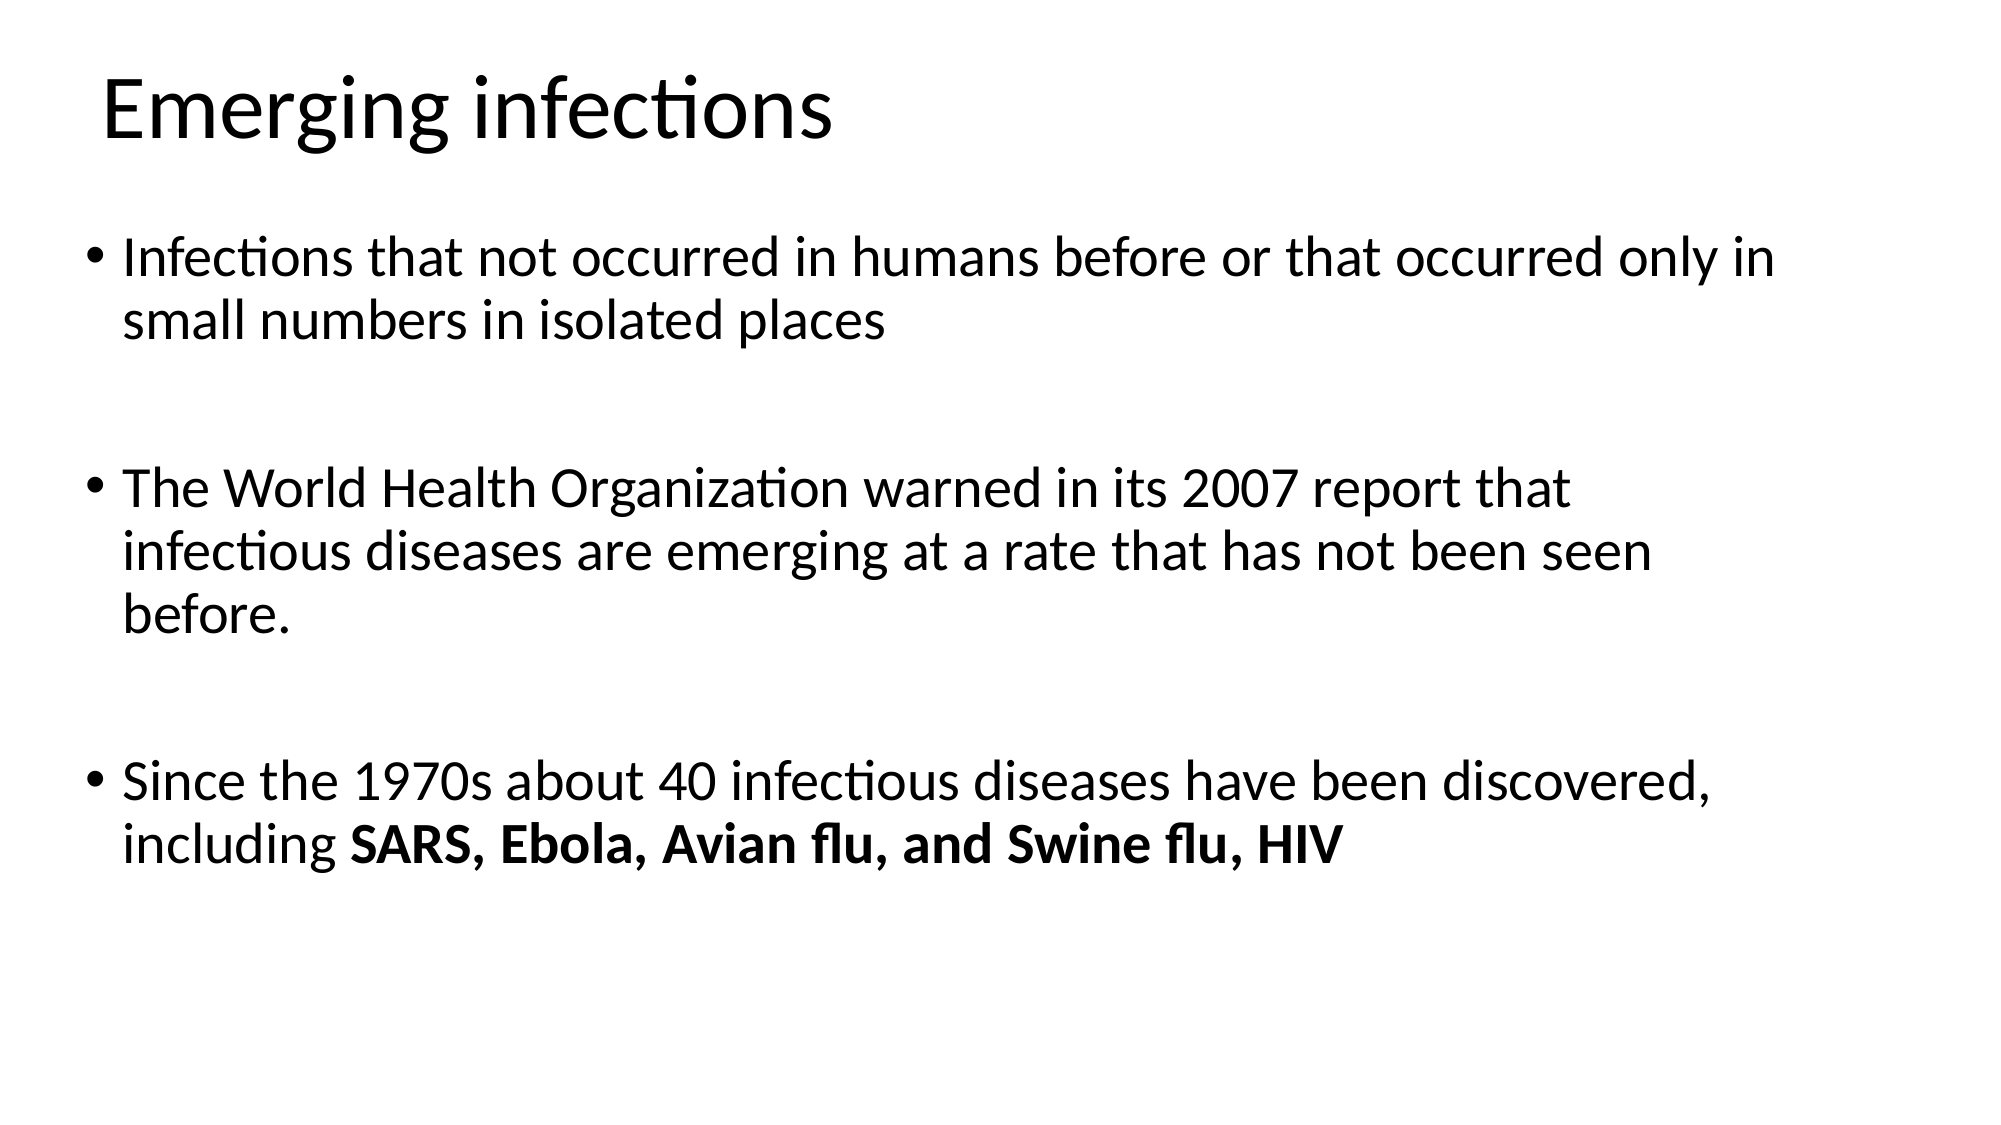

# Emerging infections
Infections that not occurred in humans before or that occurred only in small numbers in isolated places

The World Health Organization warned in its 2007 report that infectious diseases are emerging at a rate that has not been seen before.

Since the 1970s about 40 infectious diseases have been discovered, including SARS, Ebola, Avian flu, and Swine flu, HIV